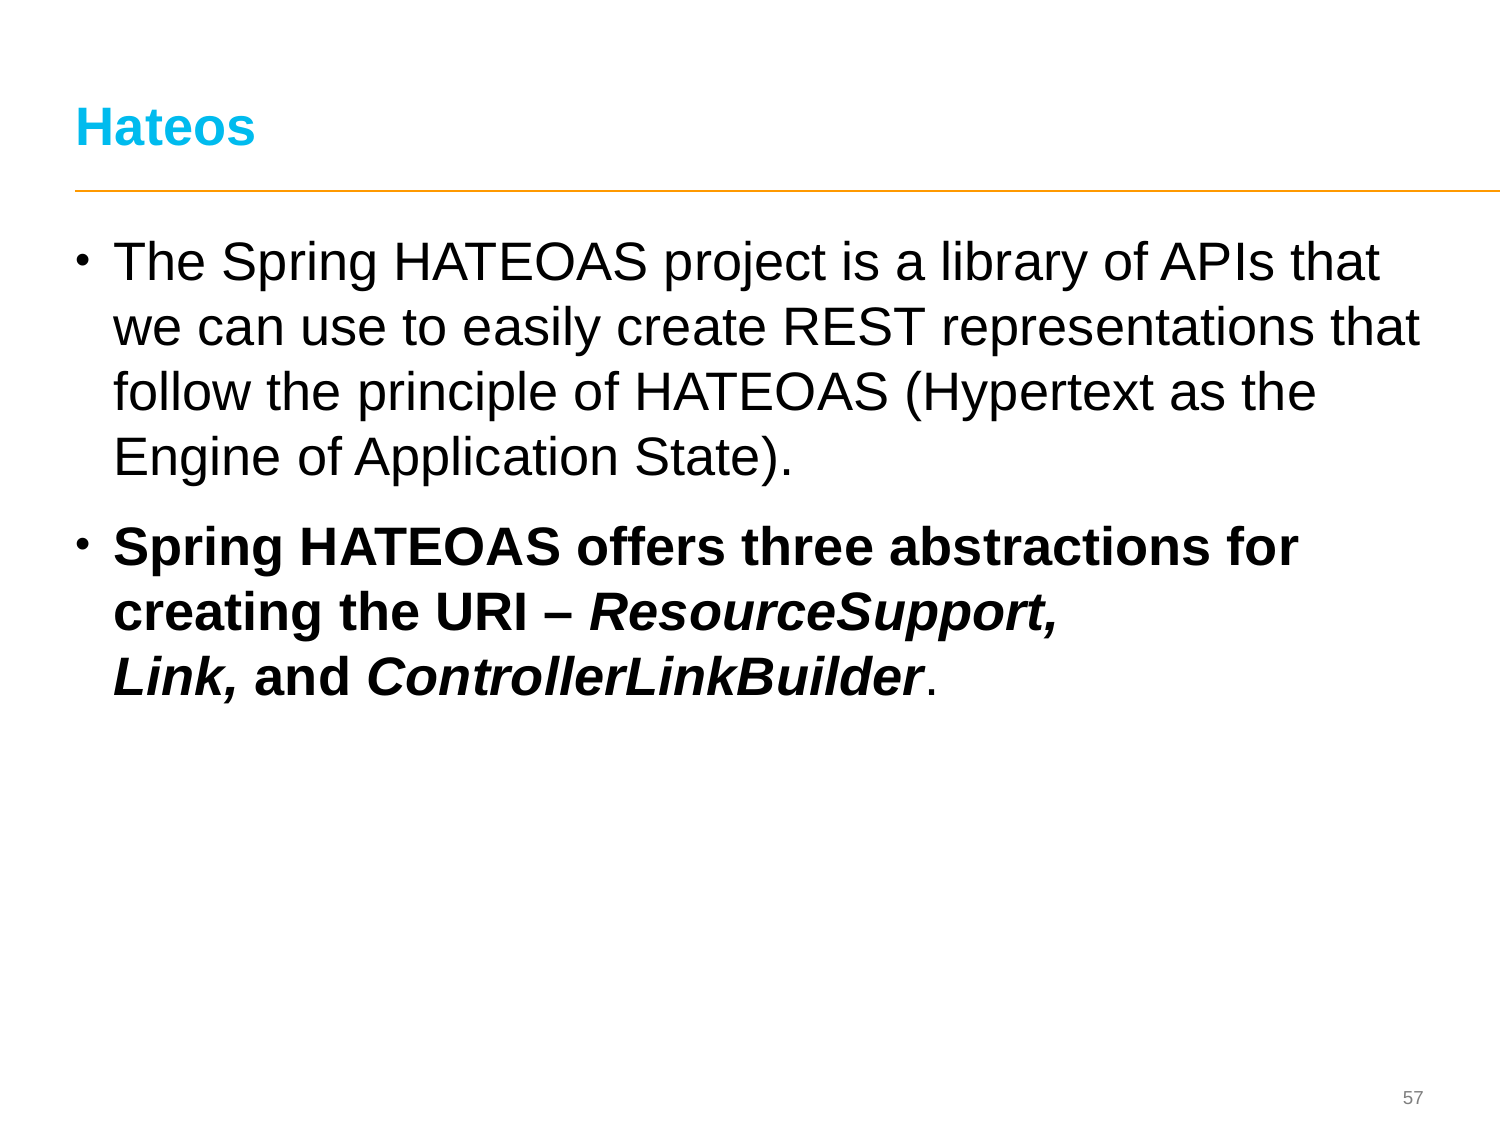

# Hateos
The Spring HATEOAS project is a library of APIs that we can use to easily create REST representations that follow the principle of HATEOAS (Hypertext as the Engine of Application State).
Spring HATEOAS offers three abstractions for creating the URI – ResourceSupport, Link, and ControllerLinkBuilder.